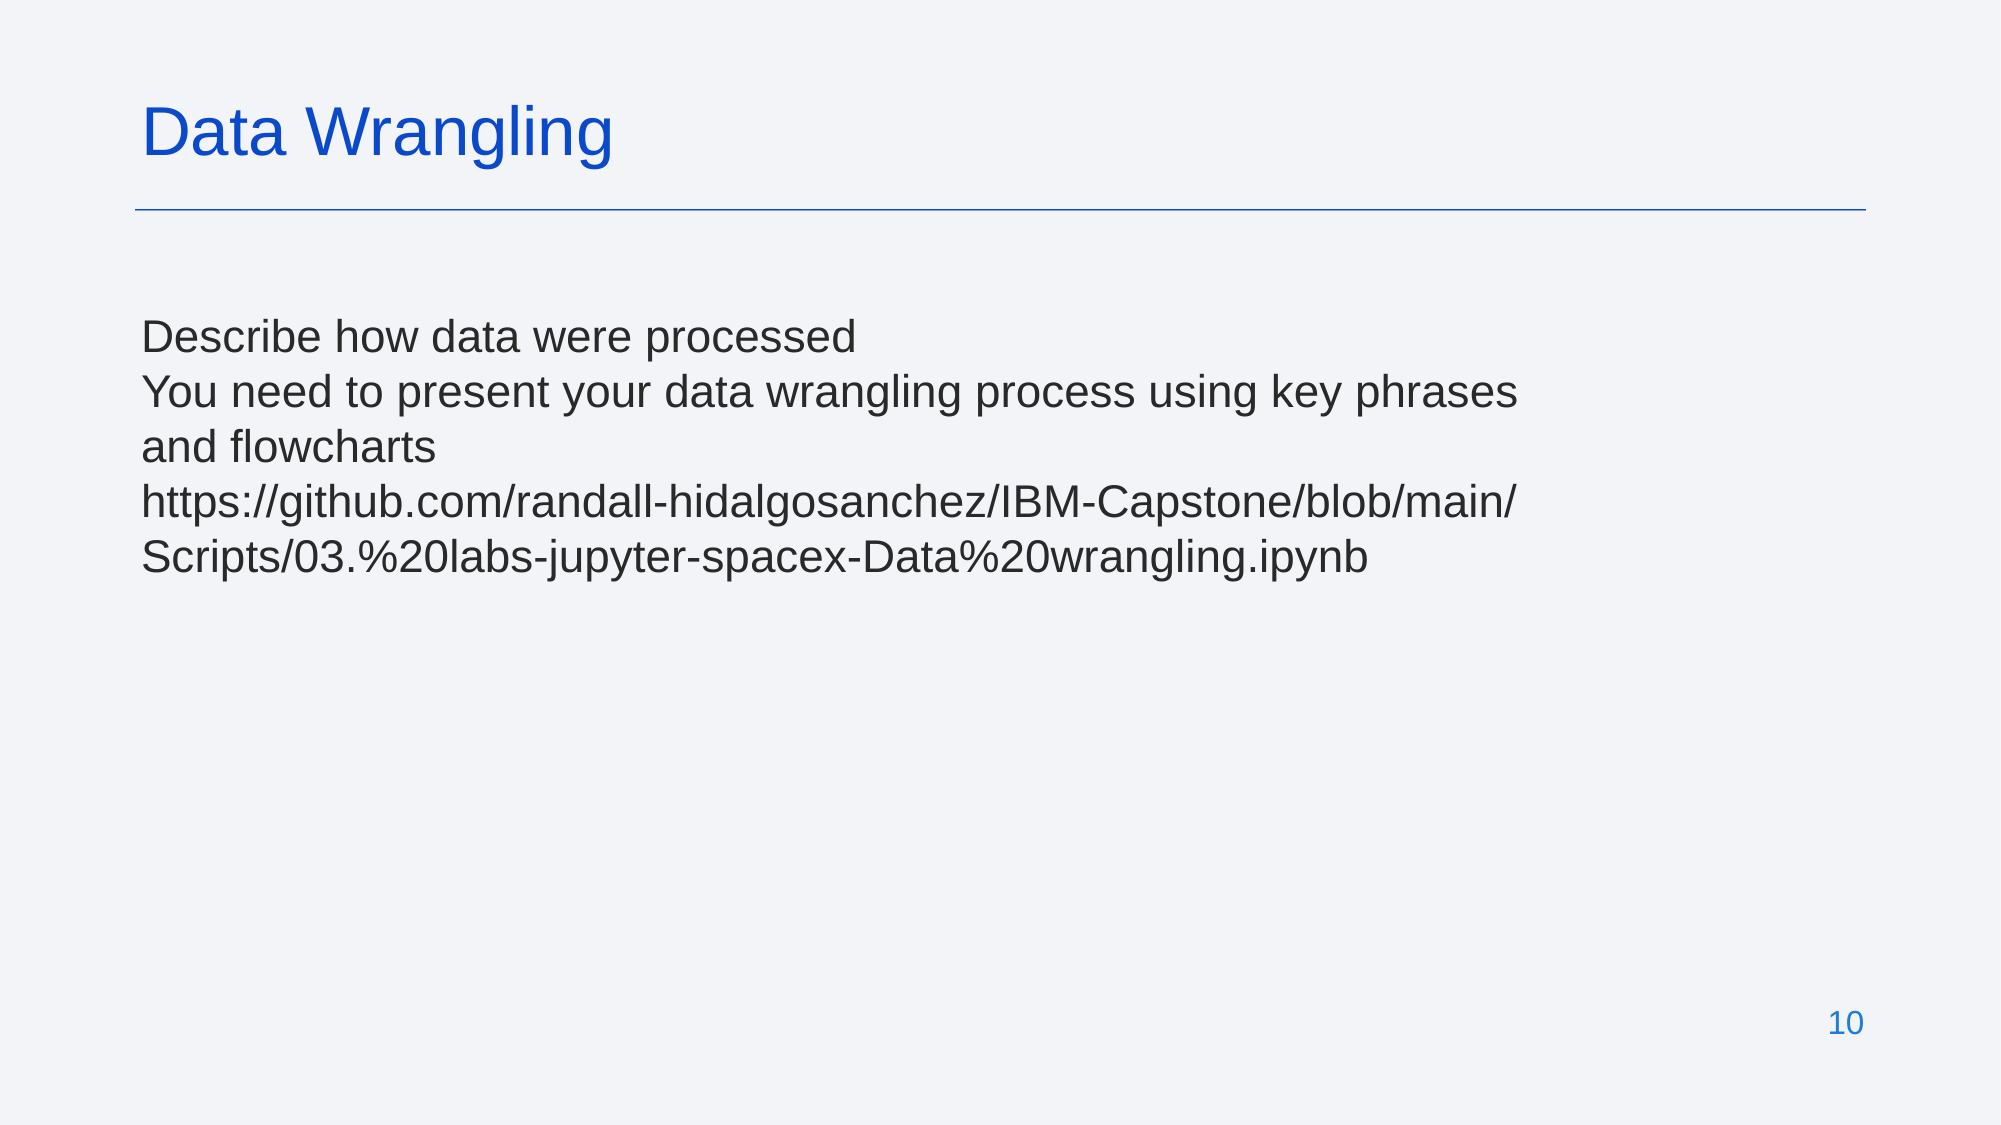

Data Wrangling
Describe how data were processed
You need to present your data wrangling process using key phrases and flowcharts
https://github.com/randall-hidalgosanchez/IBM-Capstone/blob/main/Scripts/03.%20labs-jupyter-spacex-Data%20wrangling.ipynb

10